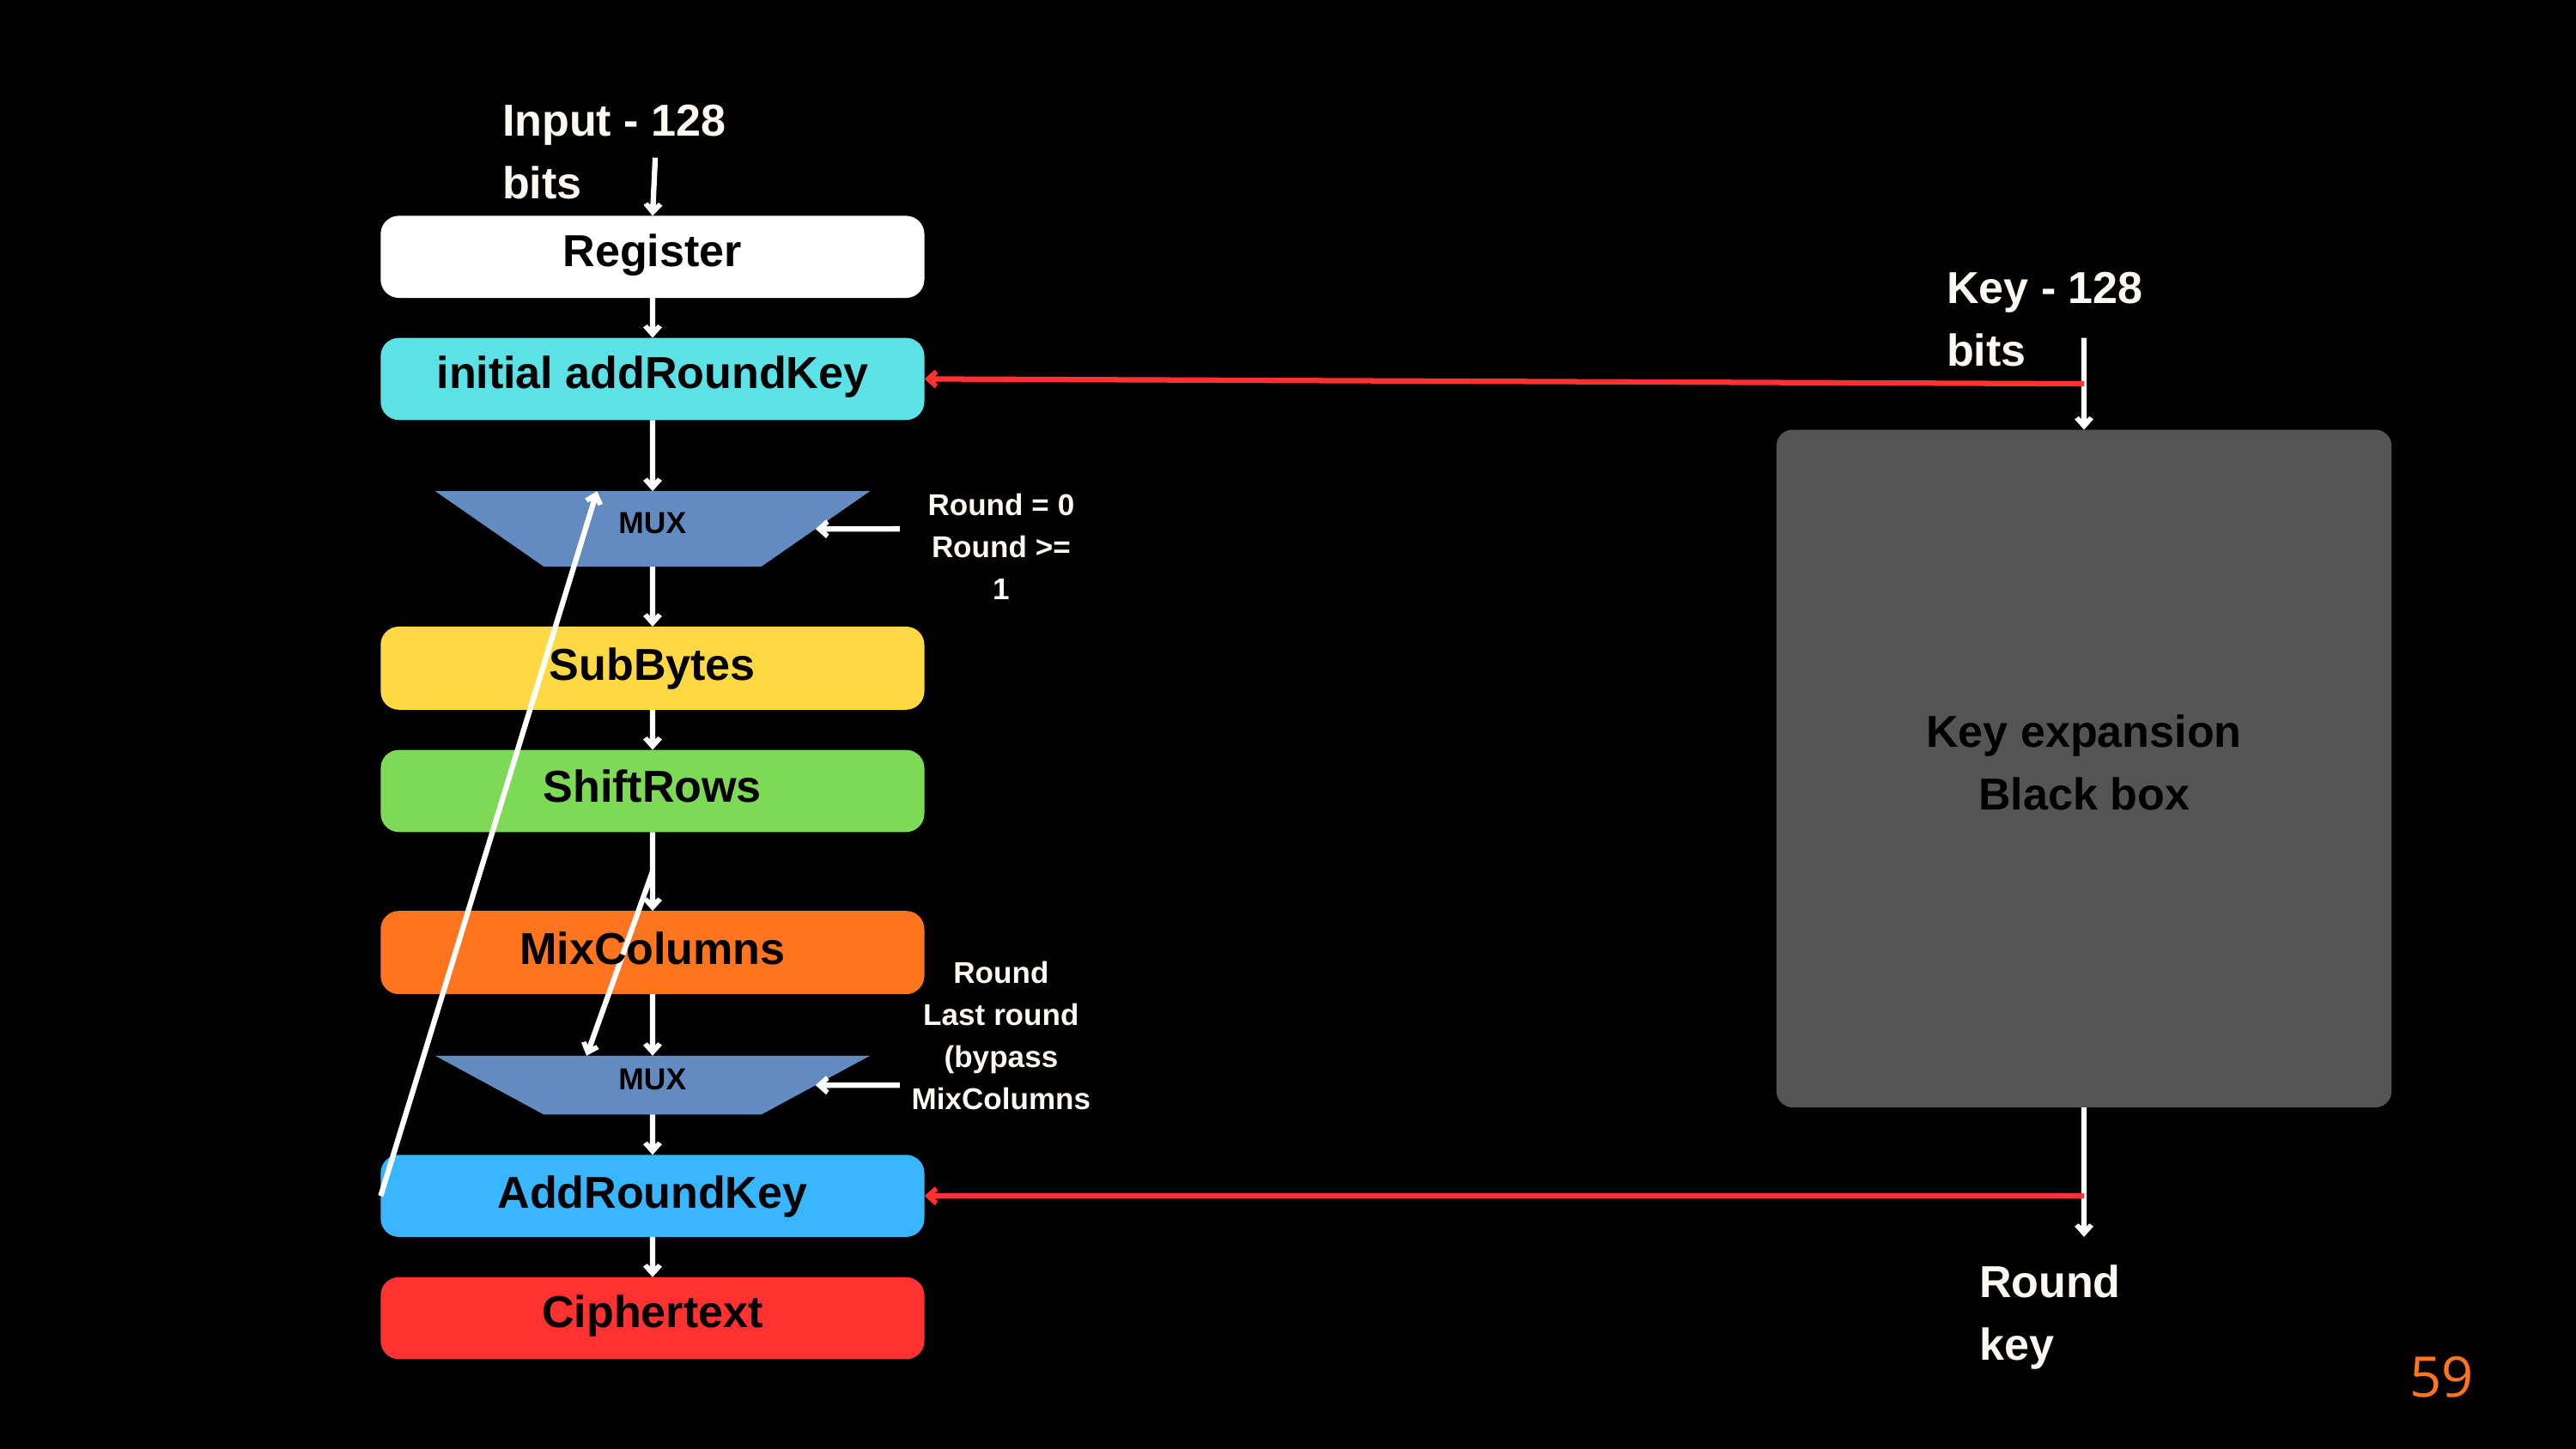

Input - 128 bits

Register
Key - 128 bits

initial addRoundKey

Key expansion
Black box
Round = 0
Round >= 1

MUX

SubBytes

ShiftRows

MixColumns
Round
Last round (bypass MixColumns

MUX

AddRoundKey

Round key

Ciphertext

59